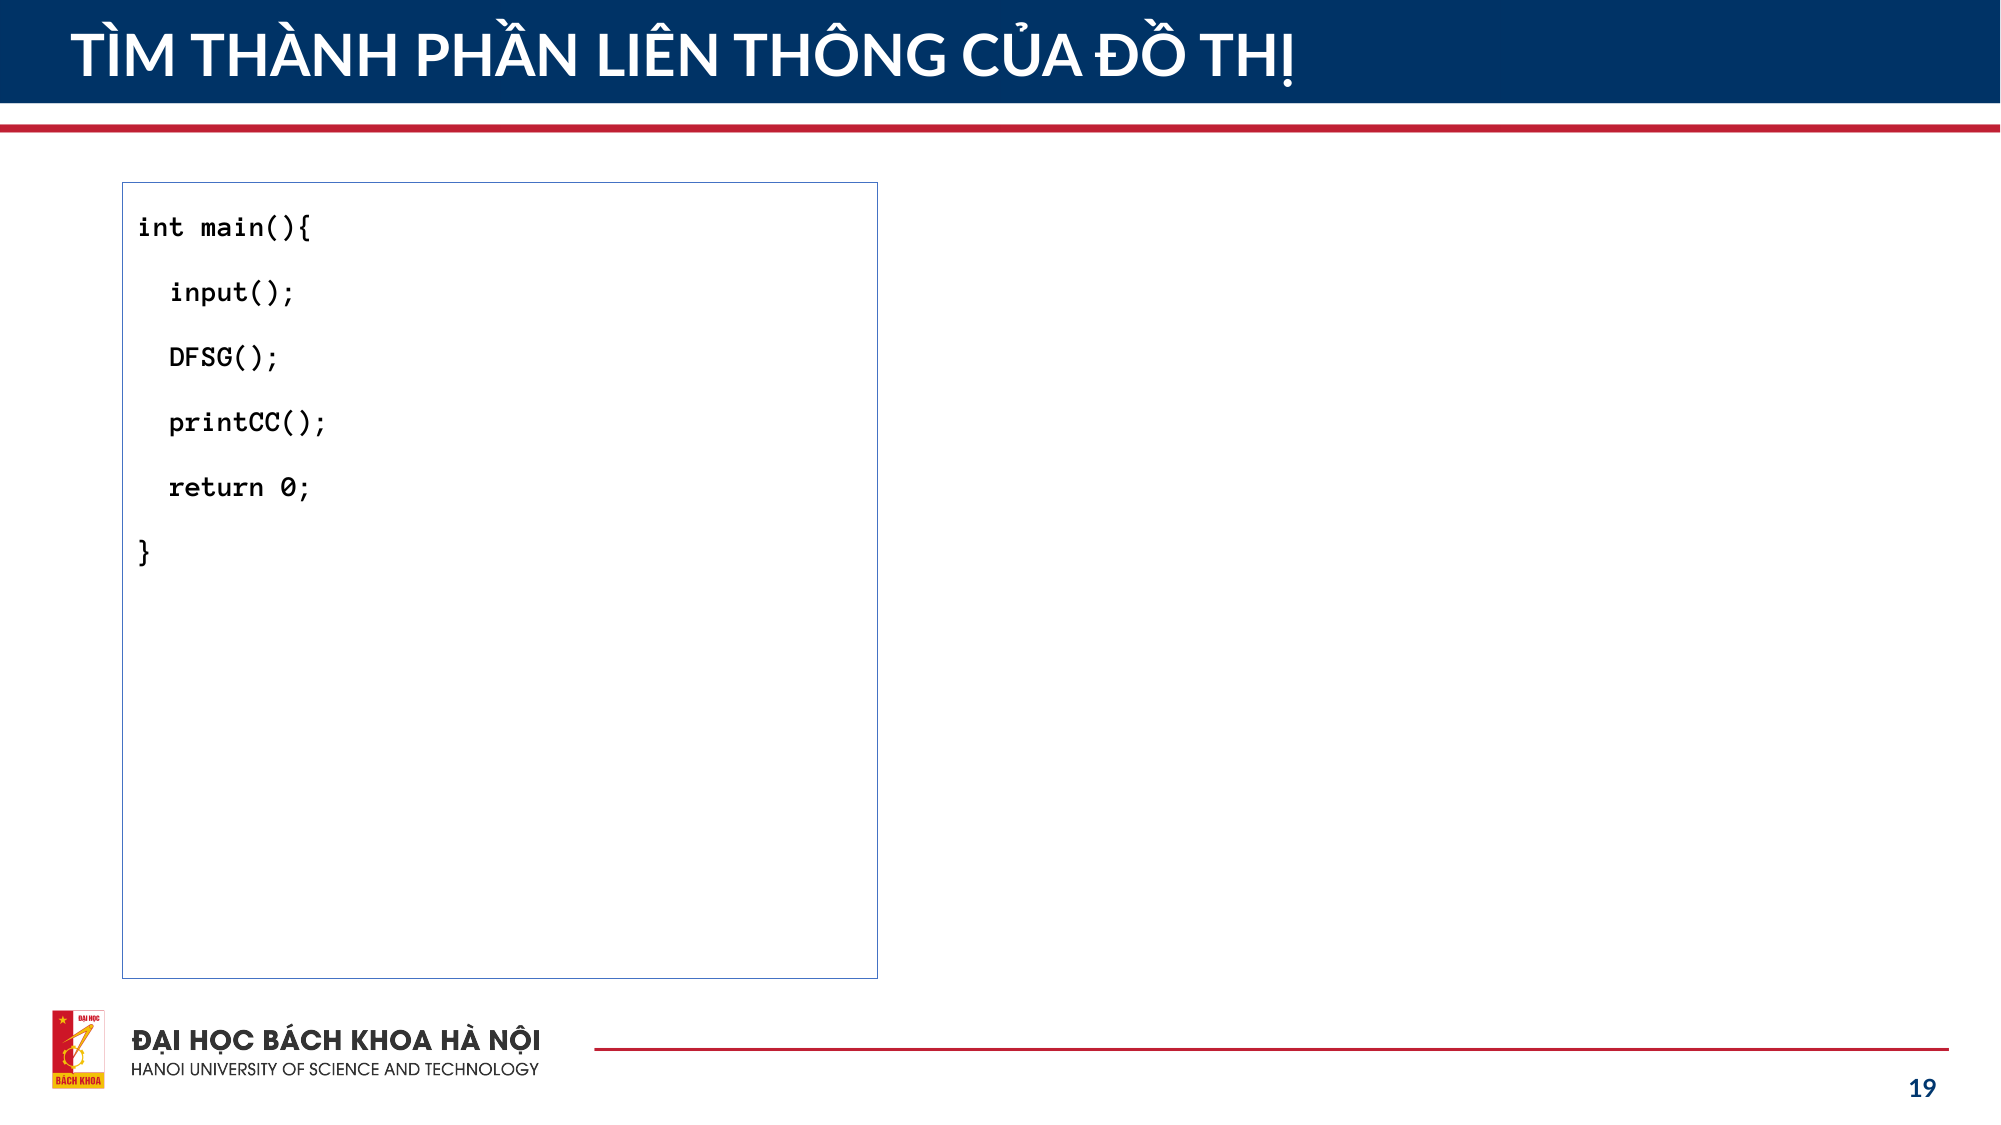

# TÌM THÀNH PHẦN LIÊN THÔNG CỦA ĐỒ THỊ

int main(){
  input();
  DFSG();
  printCC();
  return 0;
}
19